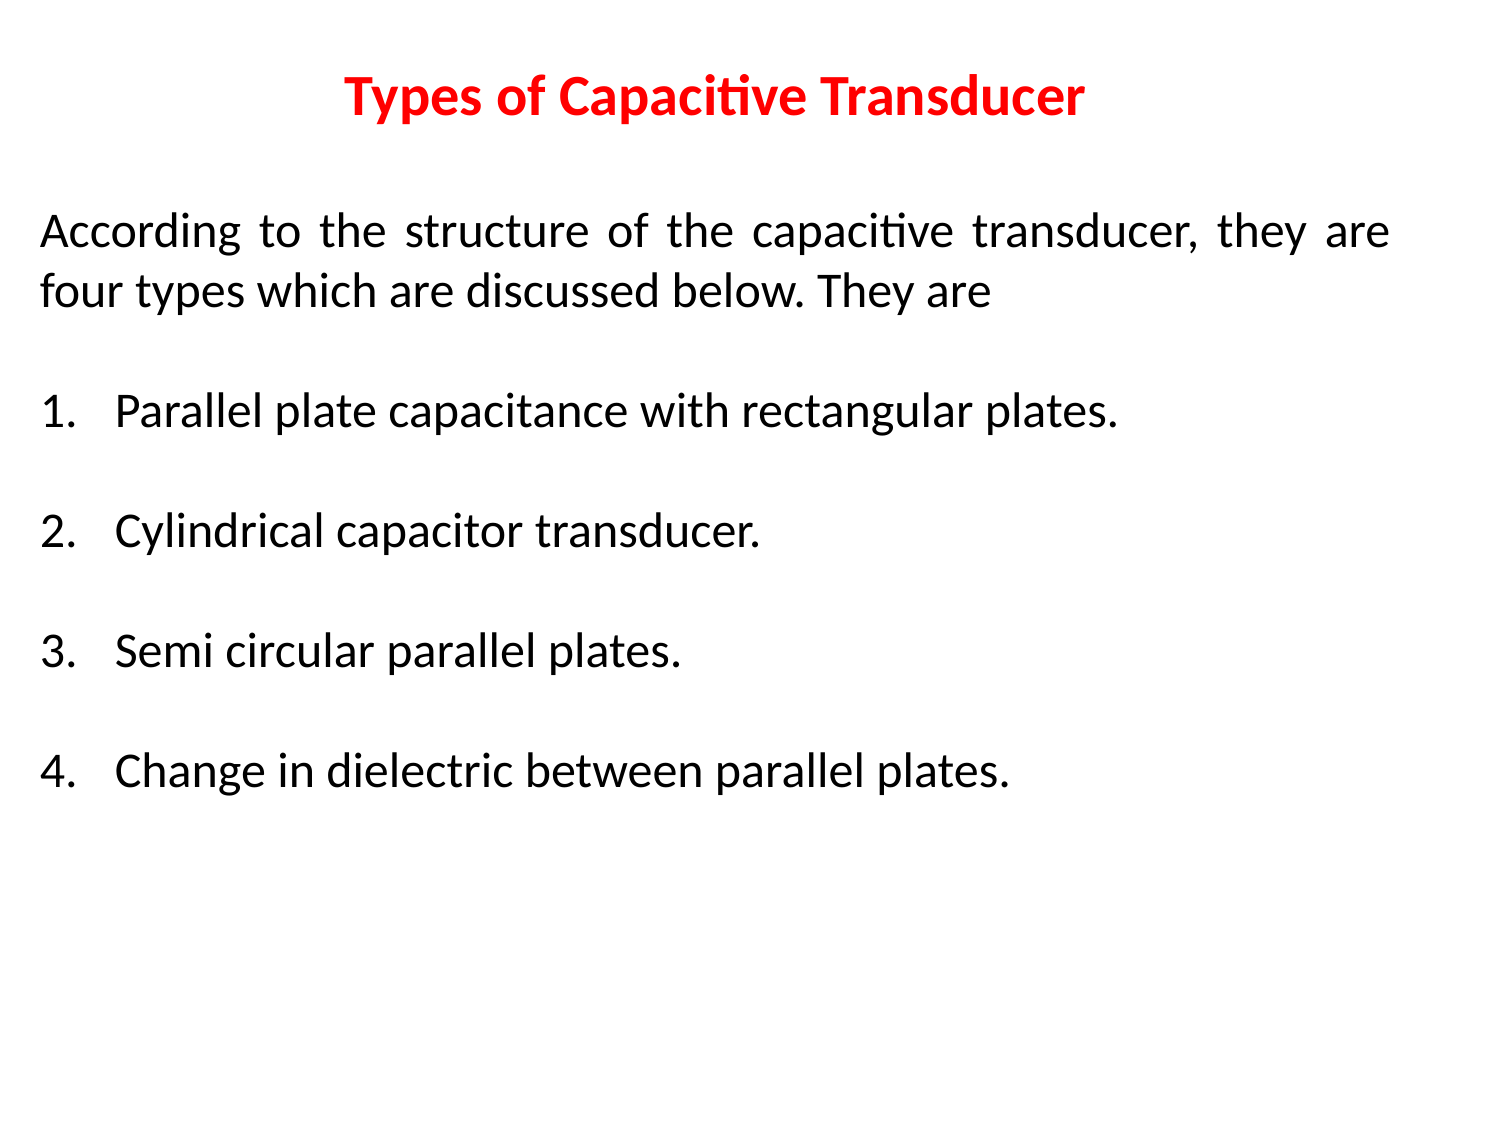

Types of Capacitive Transducer

According to the structure of the capacitive transducer, they are four types which are discussed below. They are
Parallel plate capacitance with rectangular plates.
Cylindrical capacitor transducer.
Semi circular parallel plates.
Change in dielectric between parallel plates.